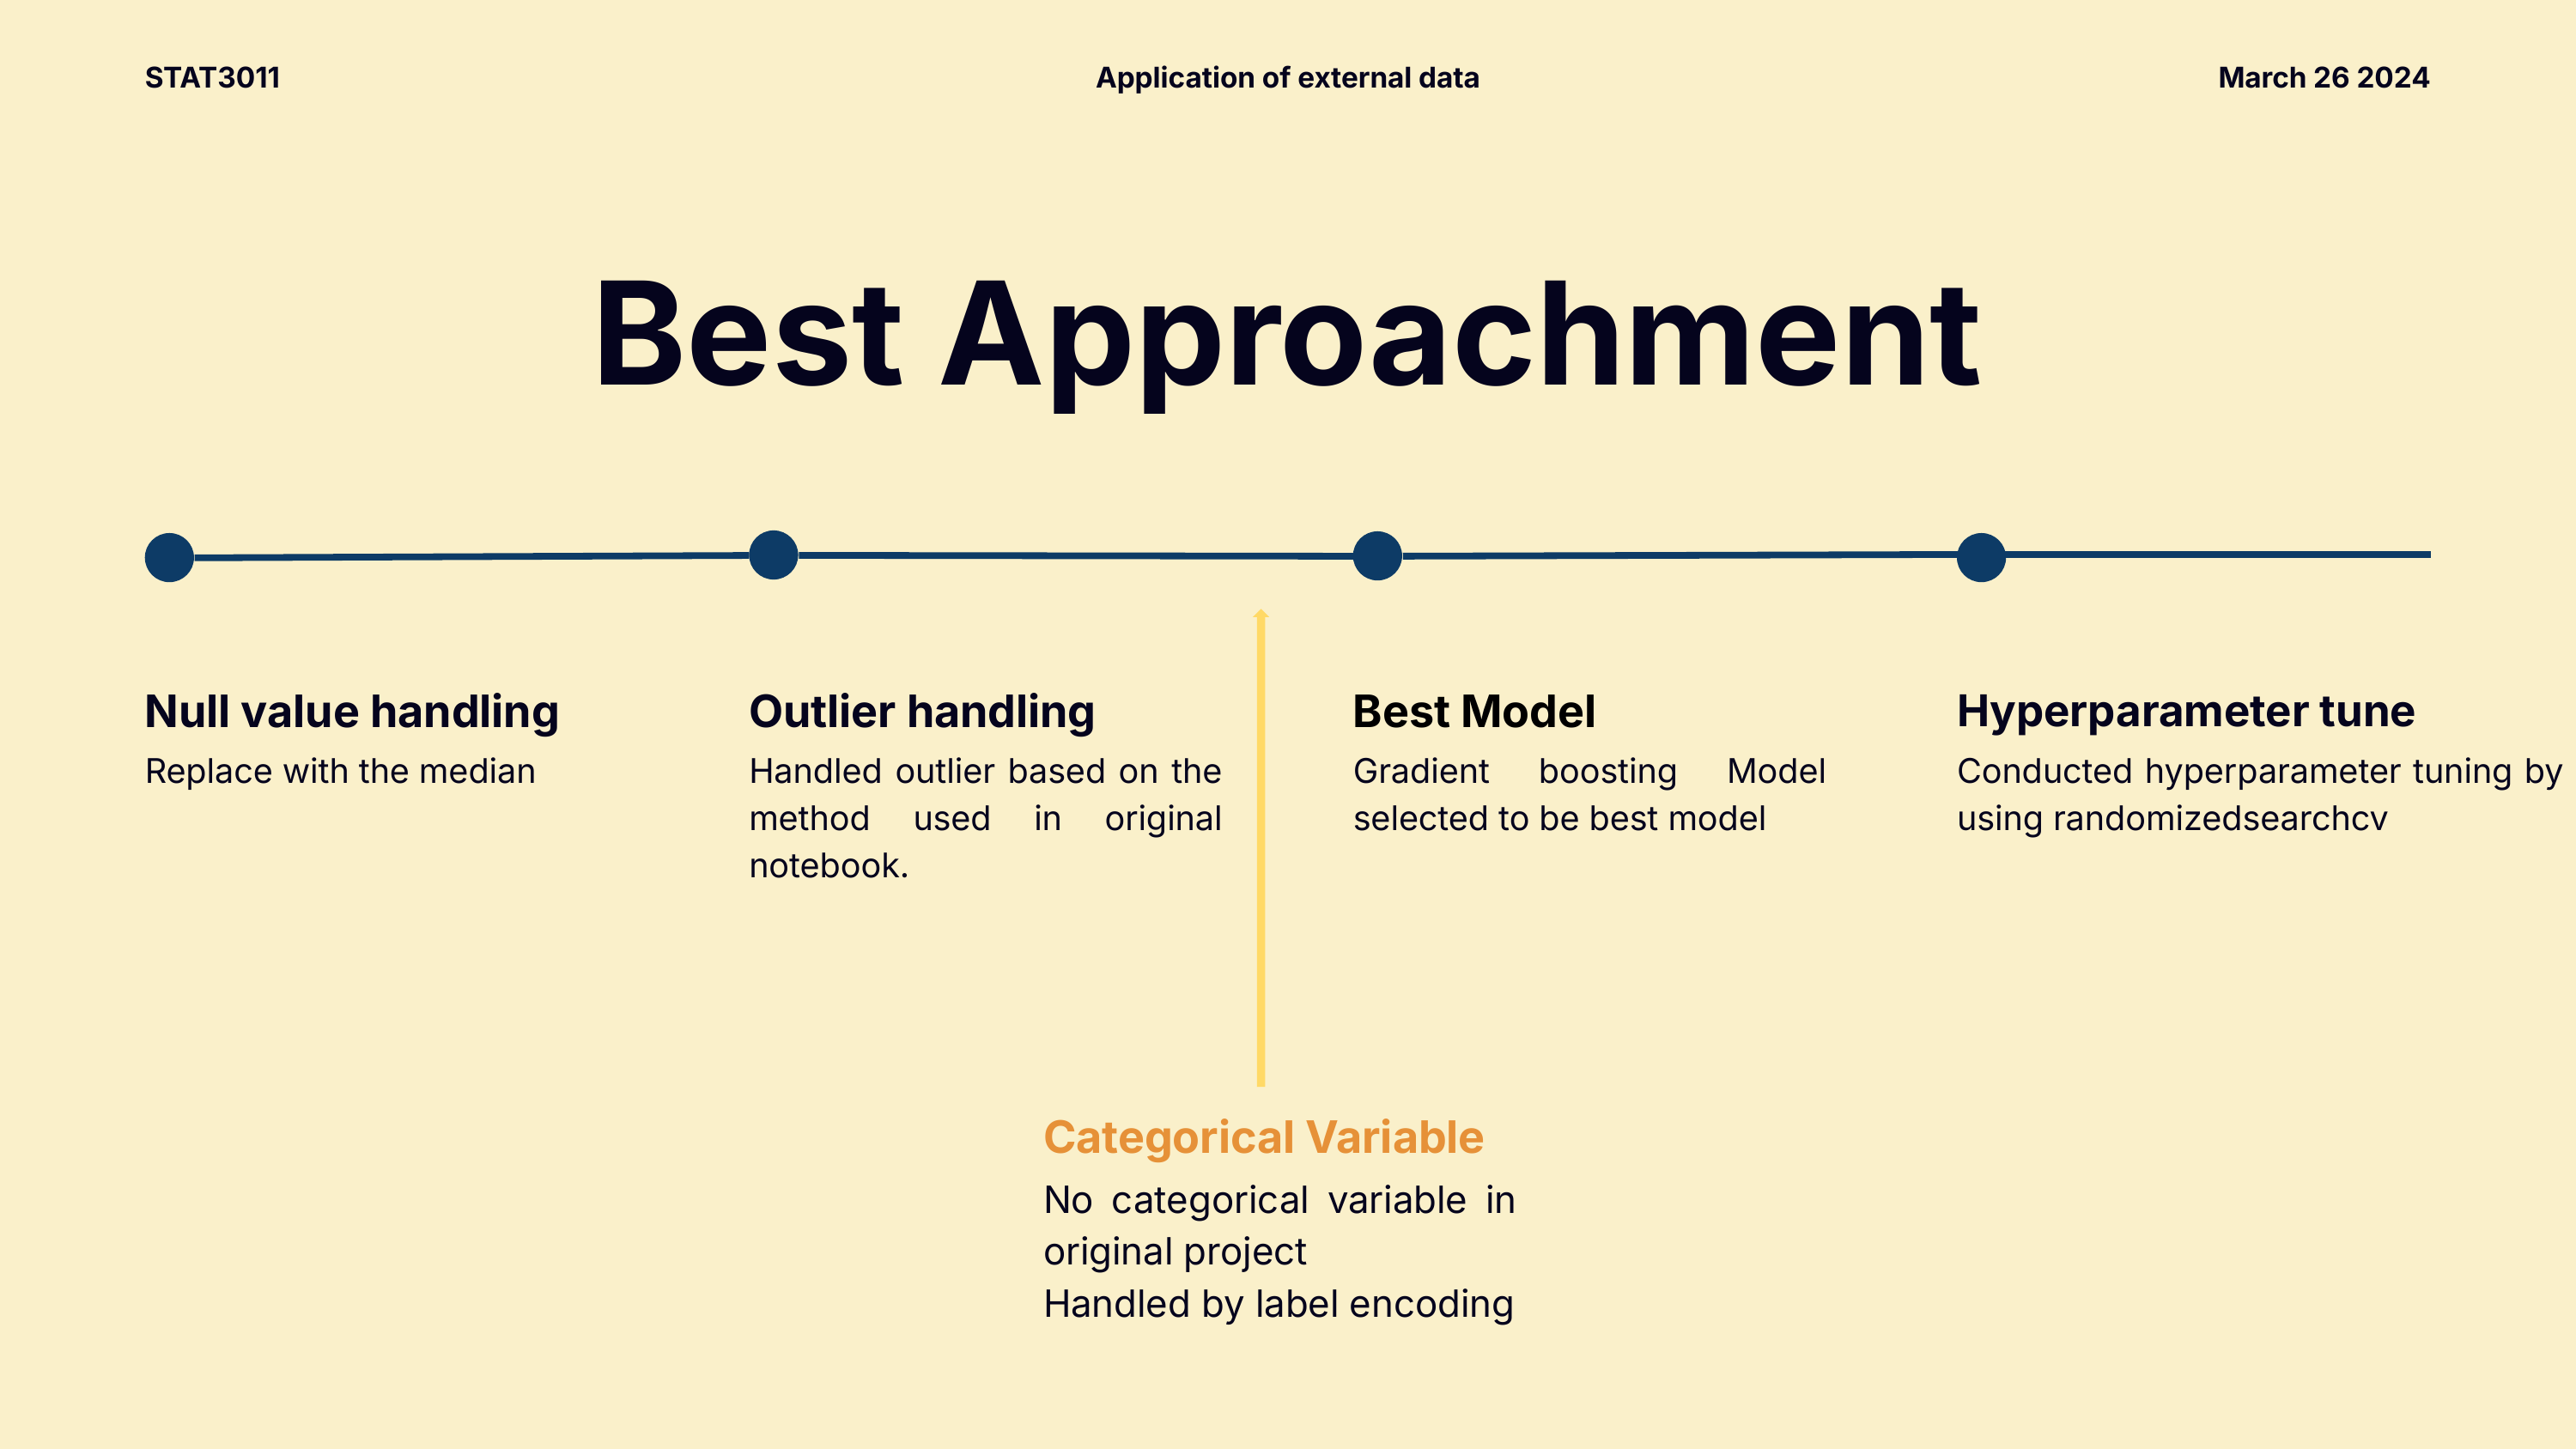

STAT3011
Application of external data
March 26 2024
Best Approachment

Best Model
Null value handling
Outlier handling
Hyperparameter tune
Replace with the median
Handled outlier based on the method used in original notebook.
Gradient boosting Model selected to be best model
Conducted hyperparameter tuning by using randomizedsearchcv

Categorical Variable
No categorical variable in original project
Handled by label encoding